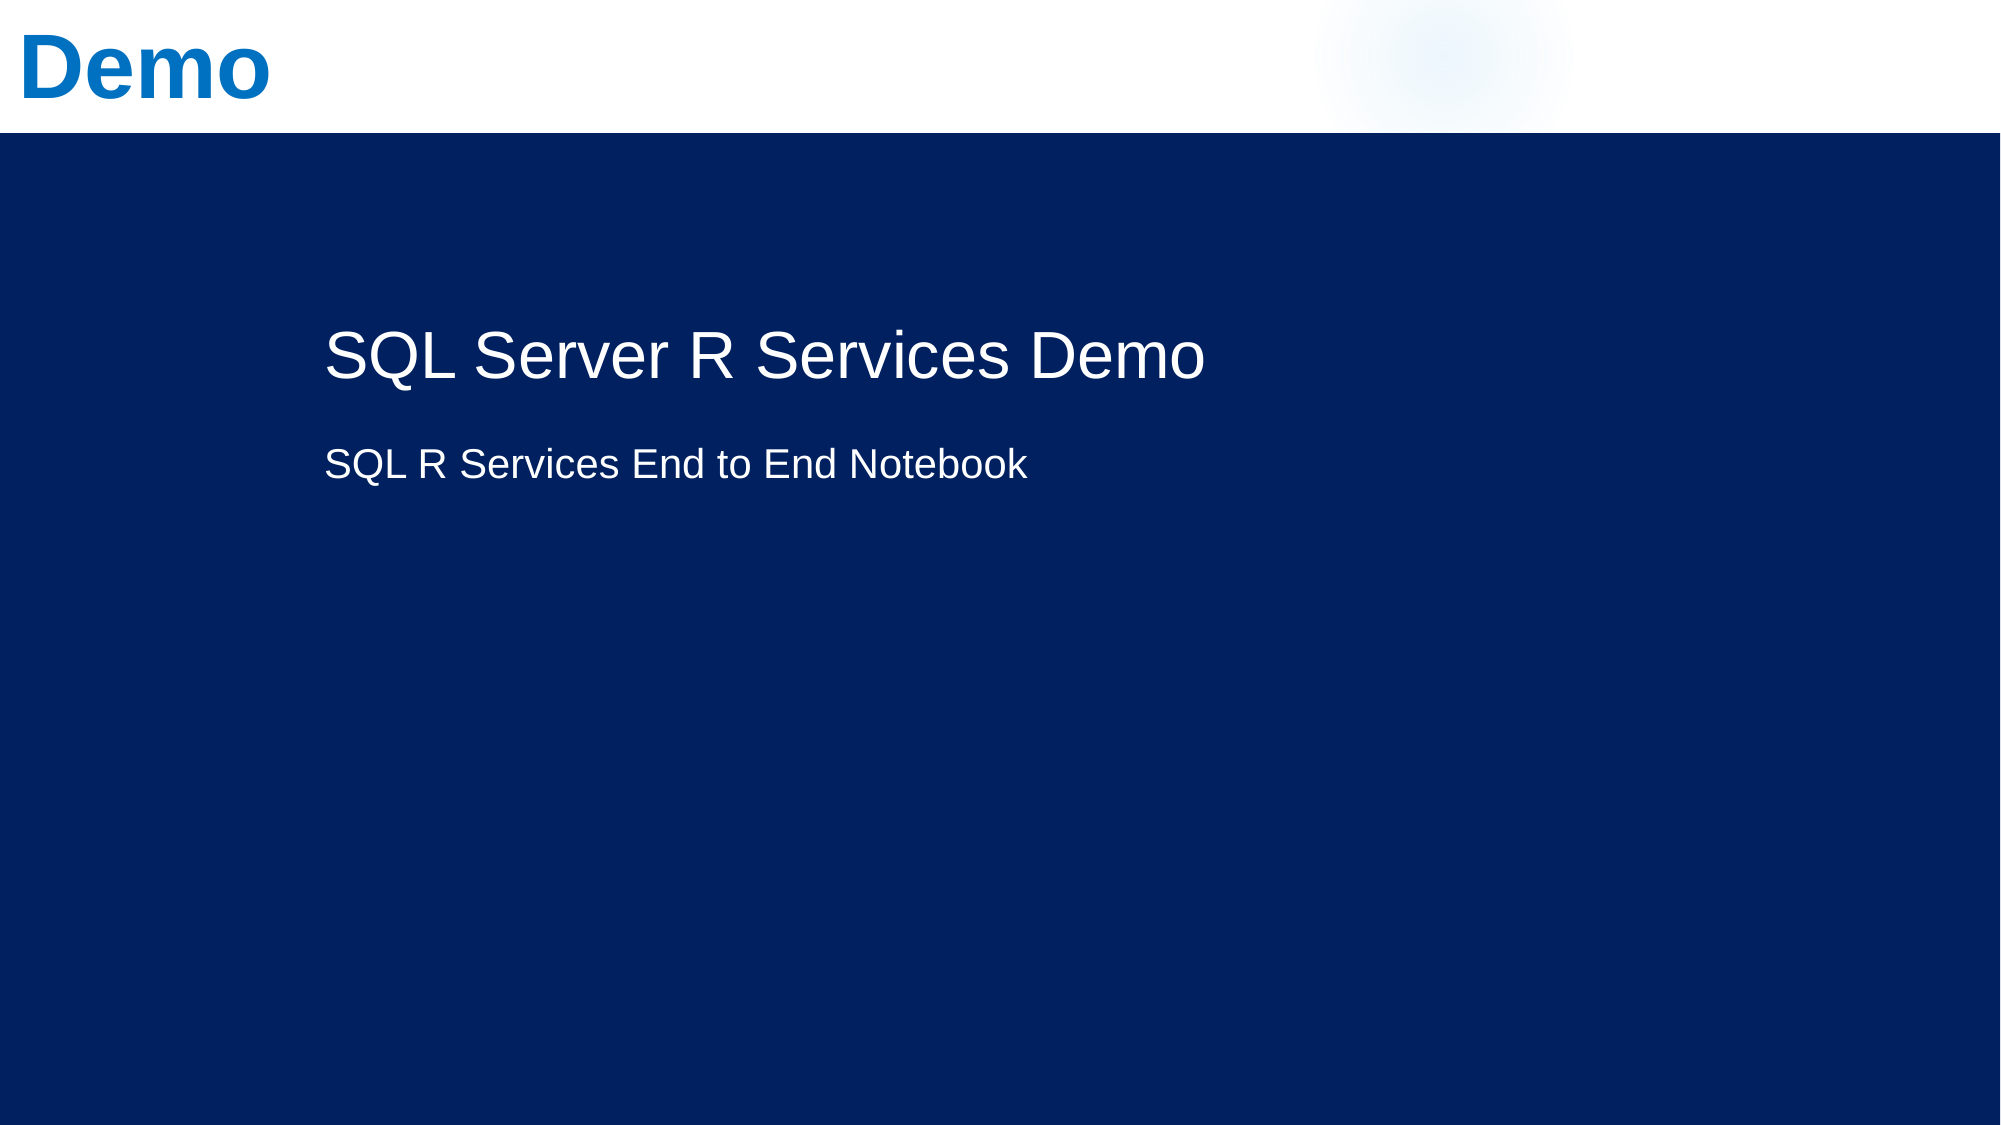

Demo
SQL Server R Services Demo

SQL R Services End to End Notebook